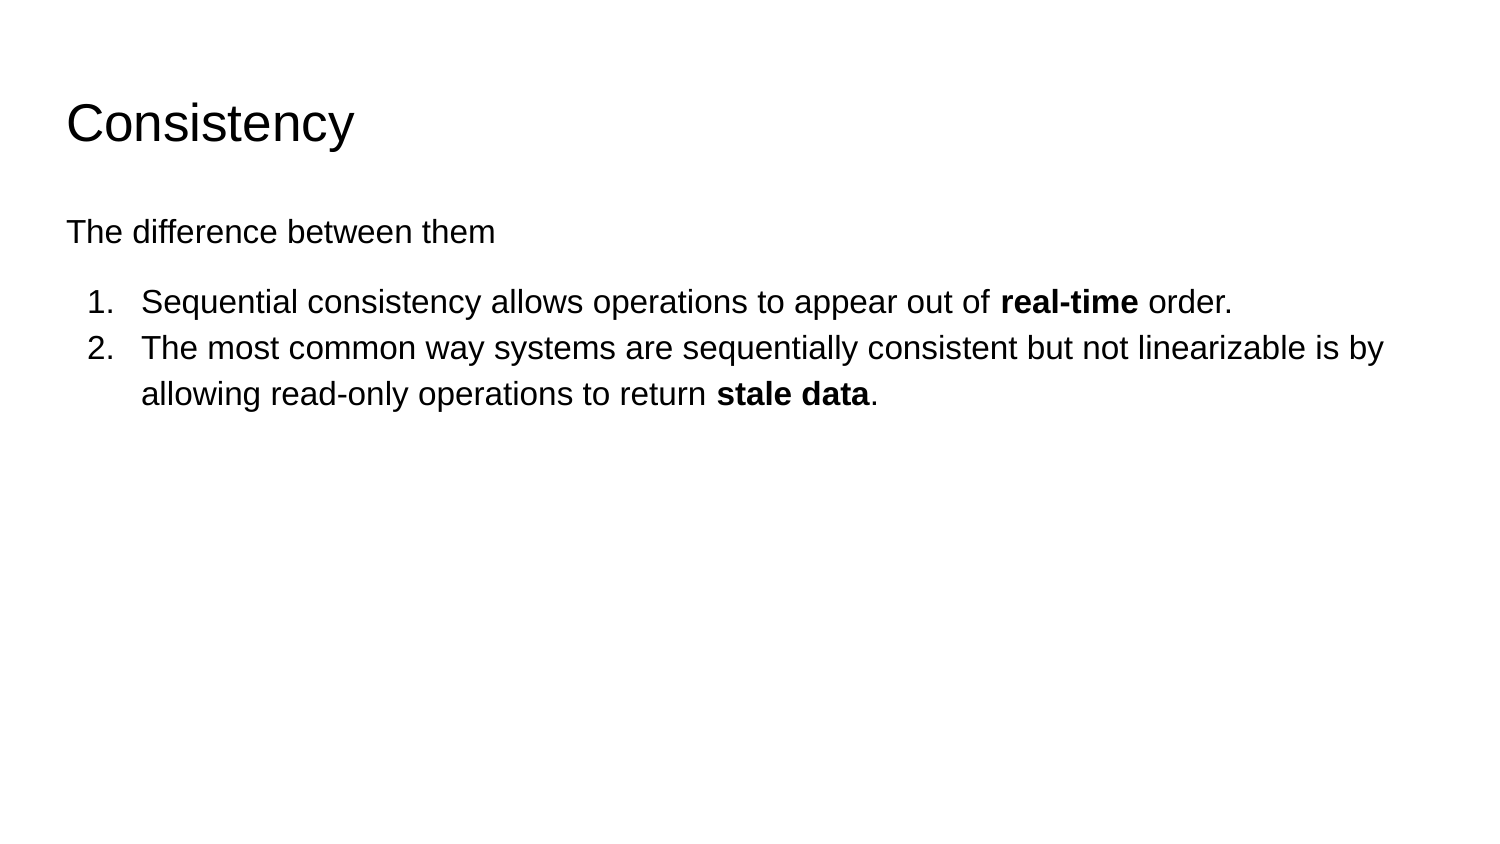

# Consistency
The difference between them
Sequential consistency allows operations to appear out of real-time order.
The most common way systems are sequentially consistent but not linearizable is by allowing read-only operations to return stale data.